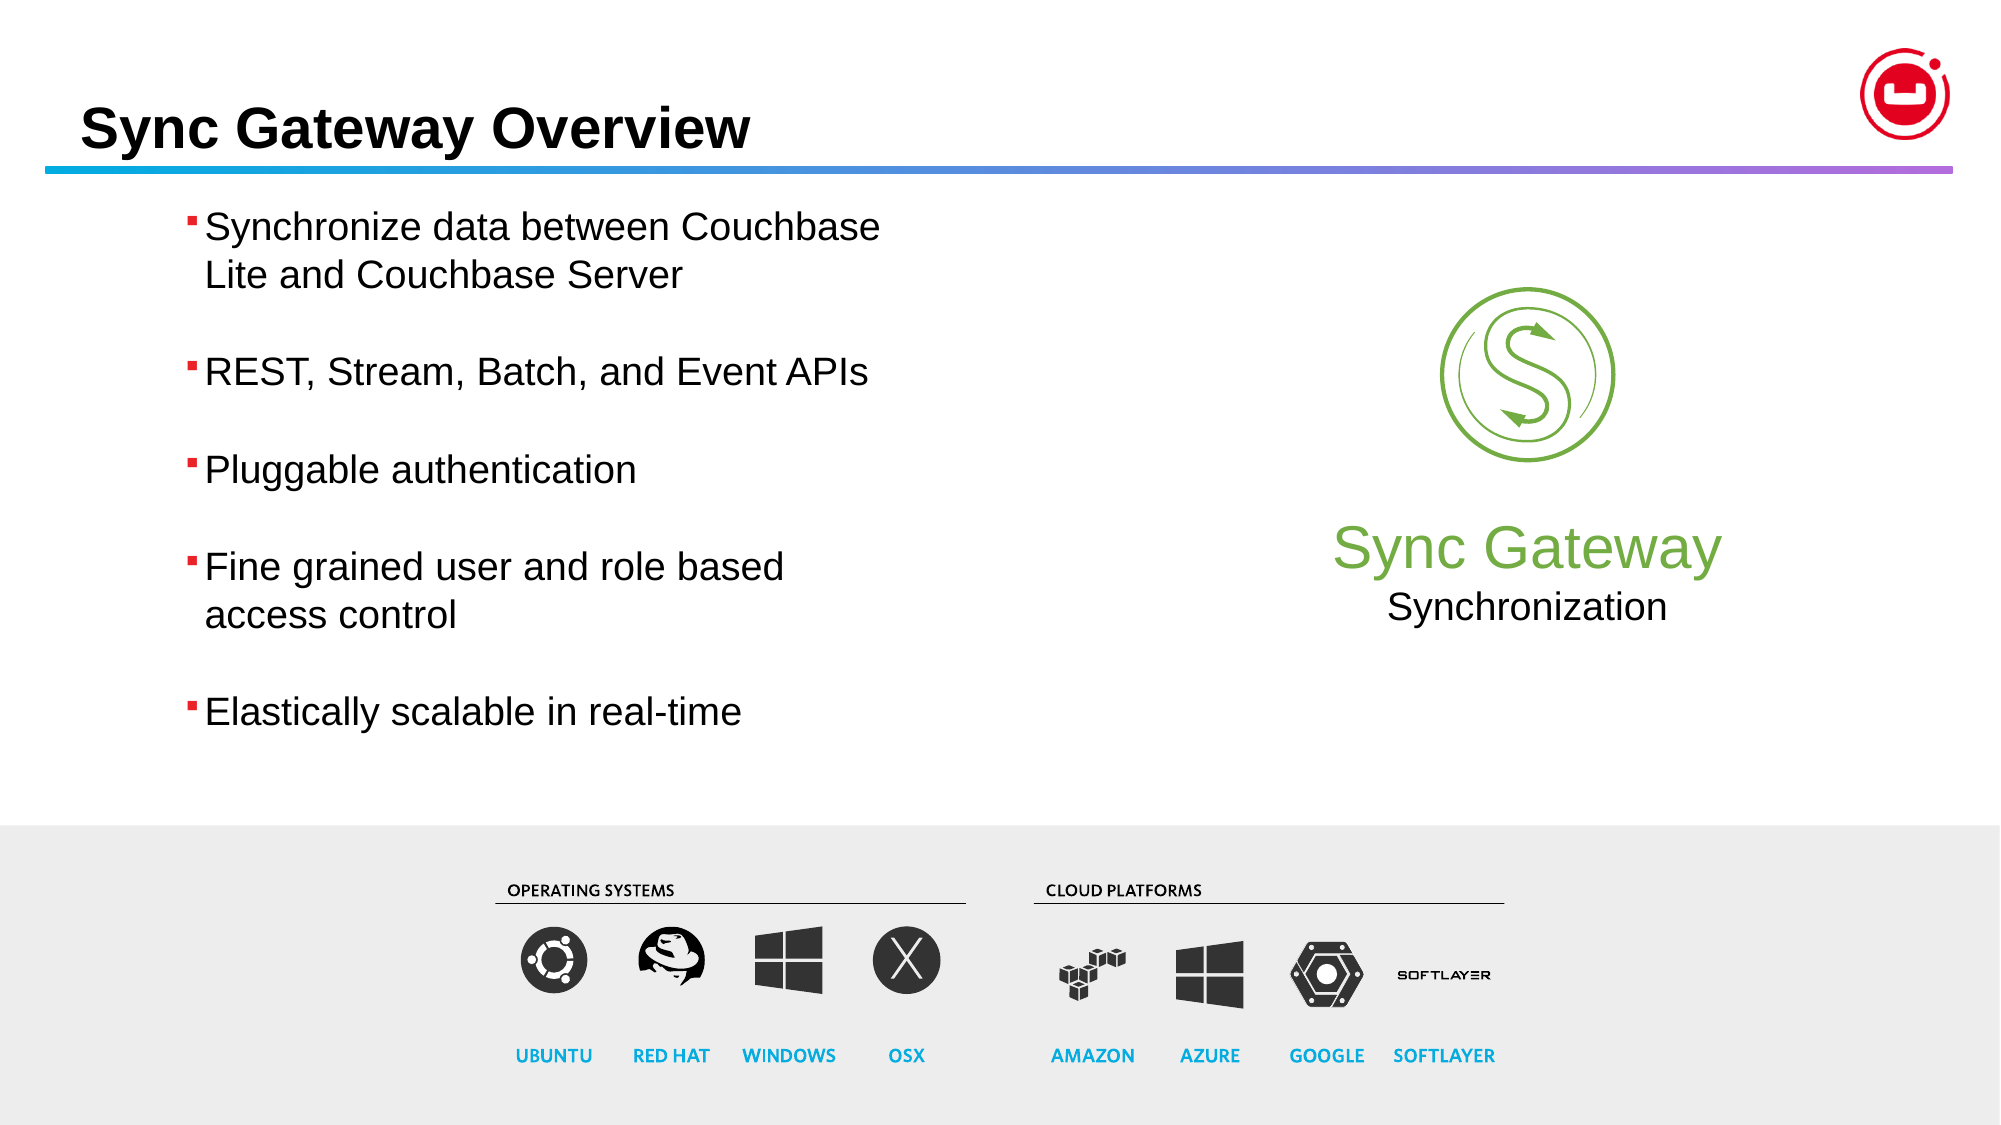

# Sync Gateway Overview
Synchronize data between Couchbase Lite and Couchbase Server
REST, Stream, Batch, and Event APIs
Pluggable authentication
Fine grained user and role based access control
Elastically scalable in real-time

Sync Gateway
Synchronization